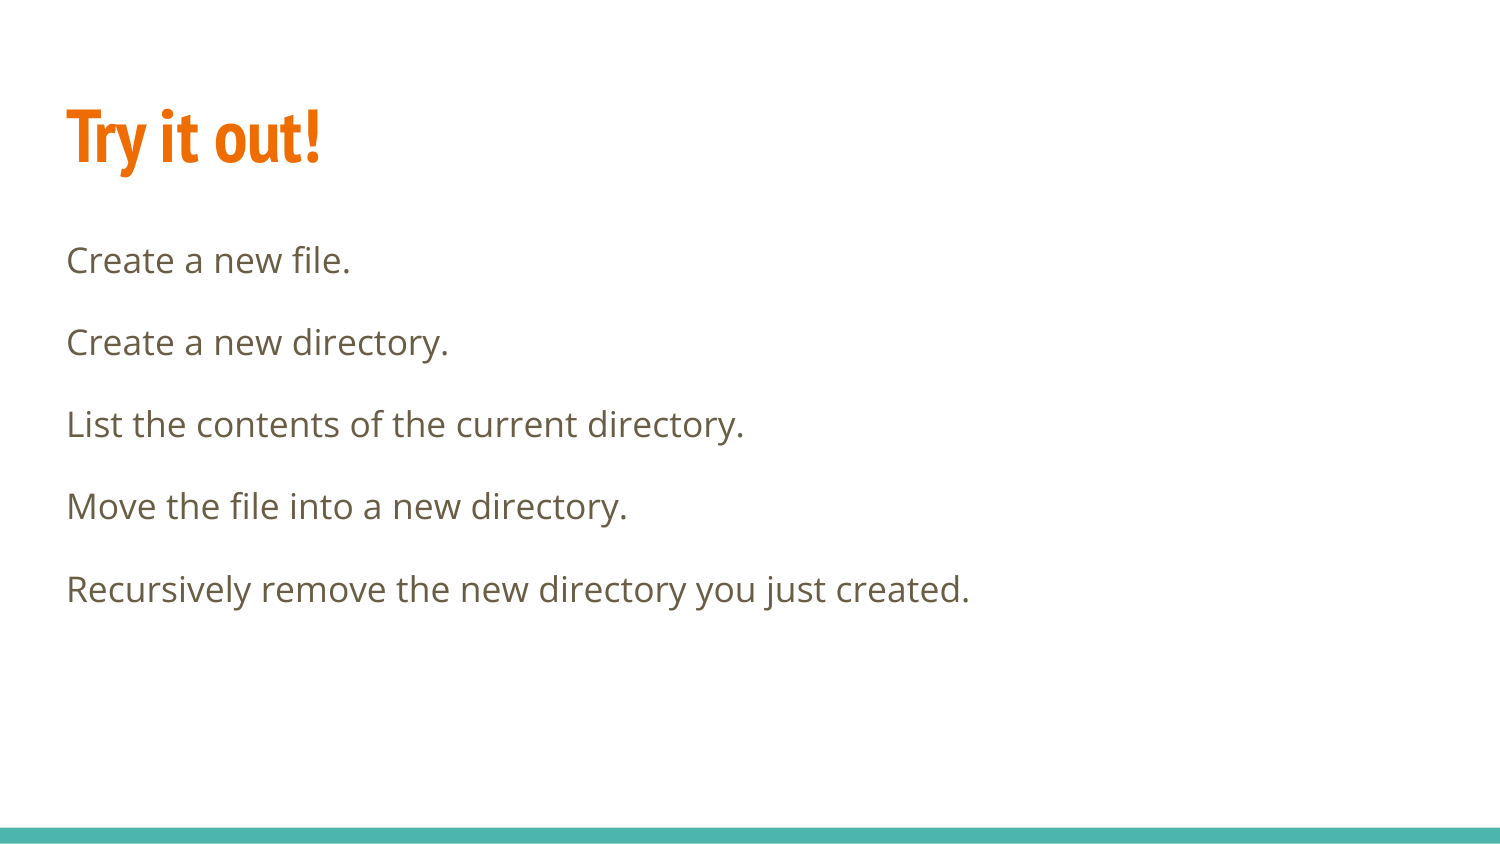

# Try it out!
Create a new file.
Create a new directory.
List the contents of the current directory.
Move the file into a new directory.
Recursively remove the new directory you just created.